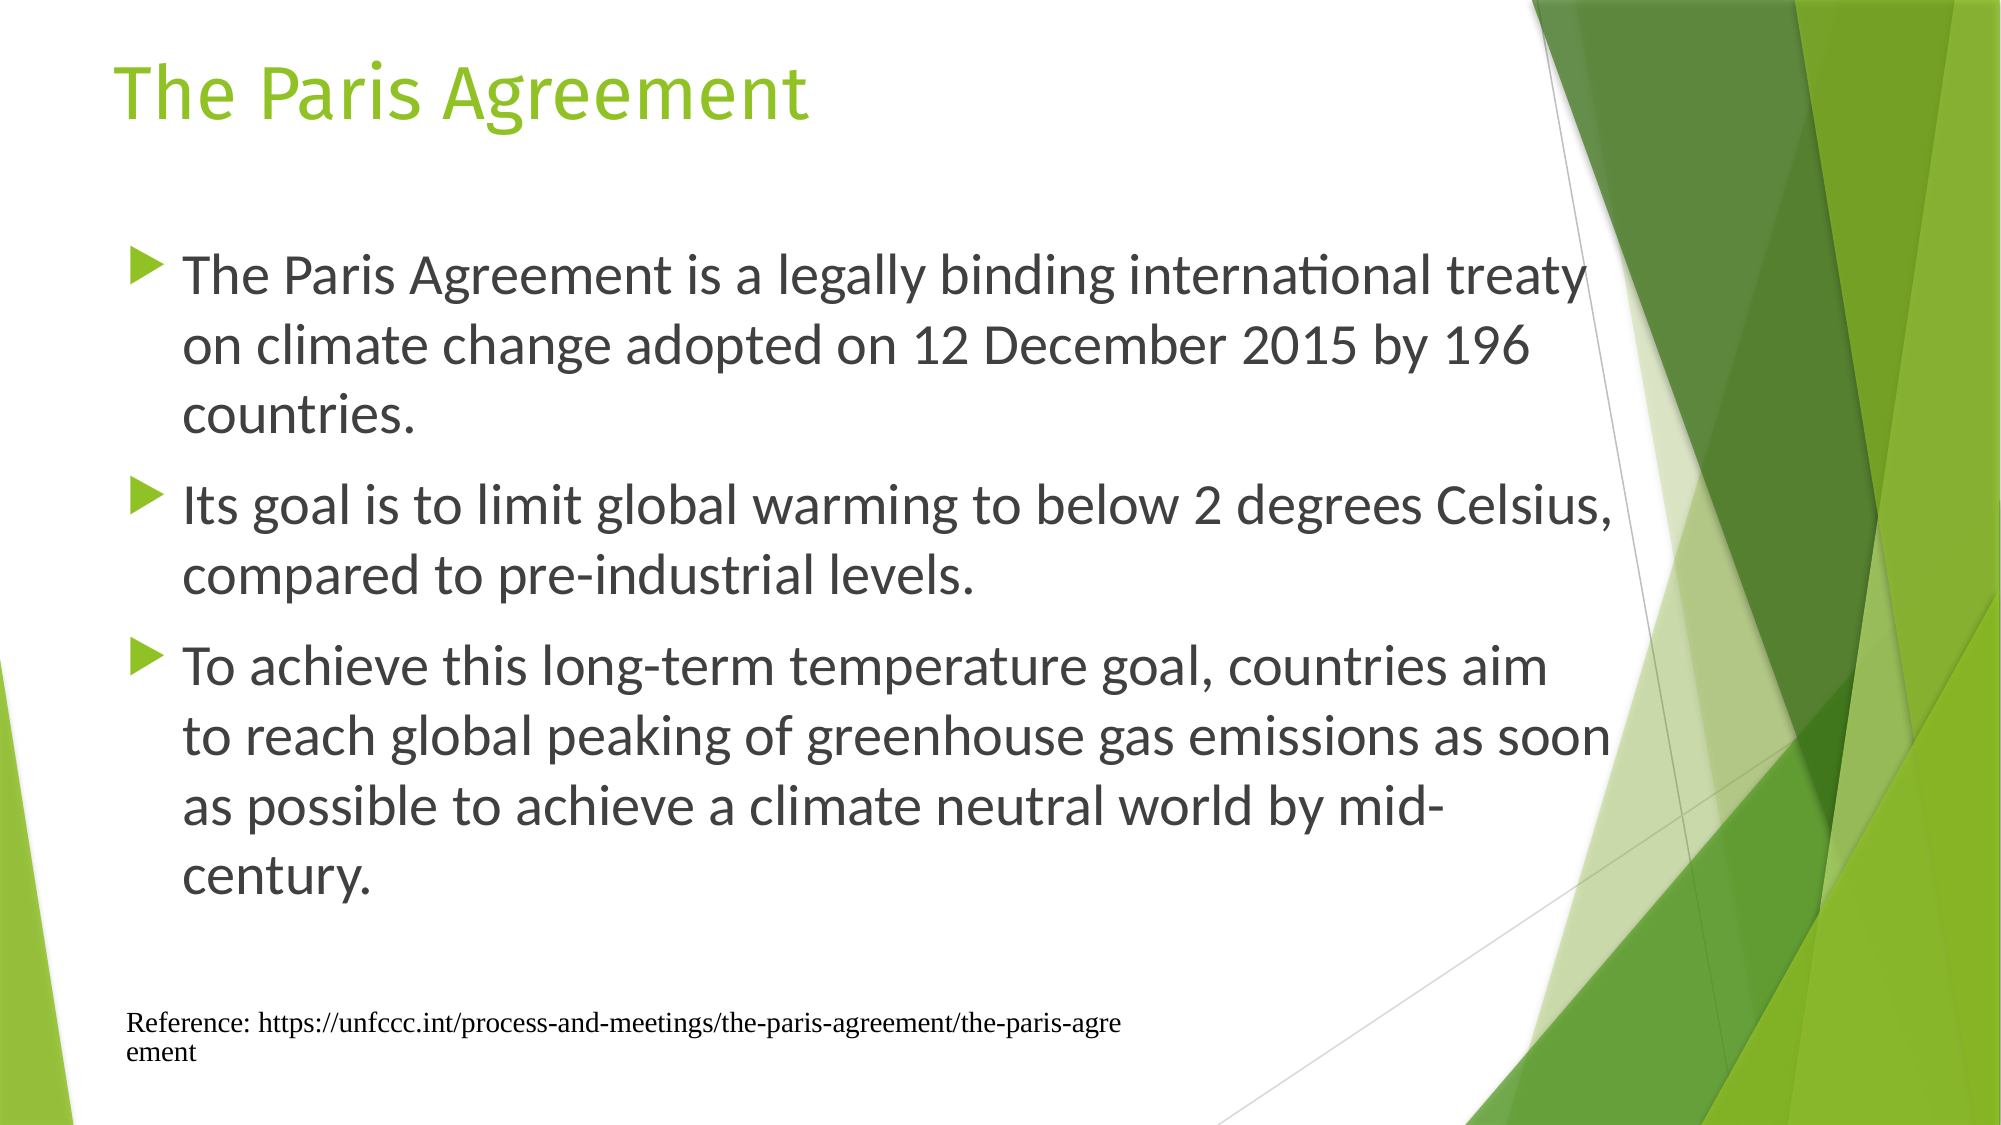

# The Paris Agreement

The Paris Agreement is a legally binding international treaty on climate change adopted on 12 December 2015 by 196 countries.
Its goal is to limit global warming to below 2 degrees Celsius, compared to pre-industrial levels.
To achieve this long-term temperature goal, countries aim to reach global peaking of greenhouse gas emissions as soon as possible to achieve a climate neutral world by mid-century.

Reference: https://unfccc.int/process-and-meetings/the-paris-agreement/the-paris-agreement